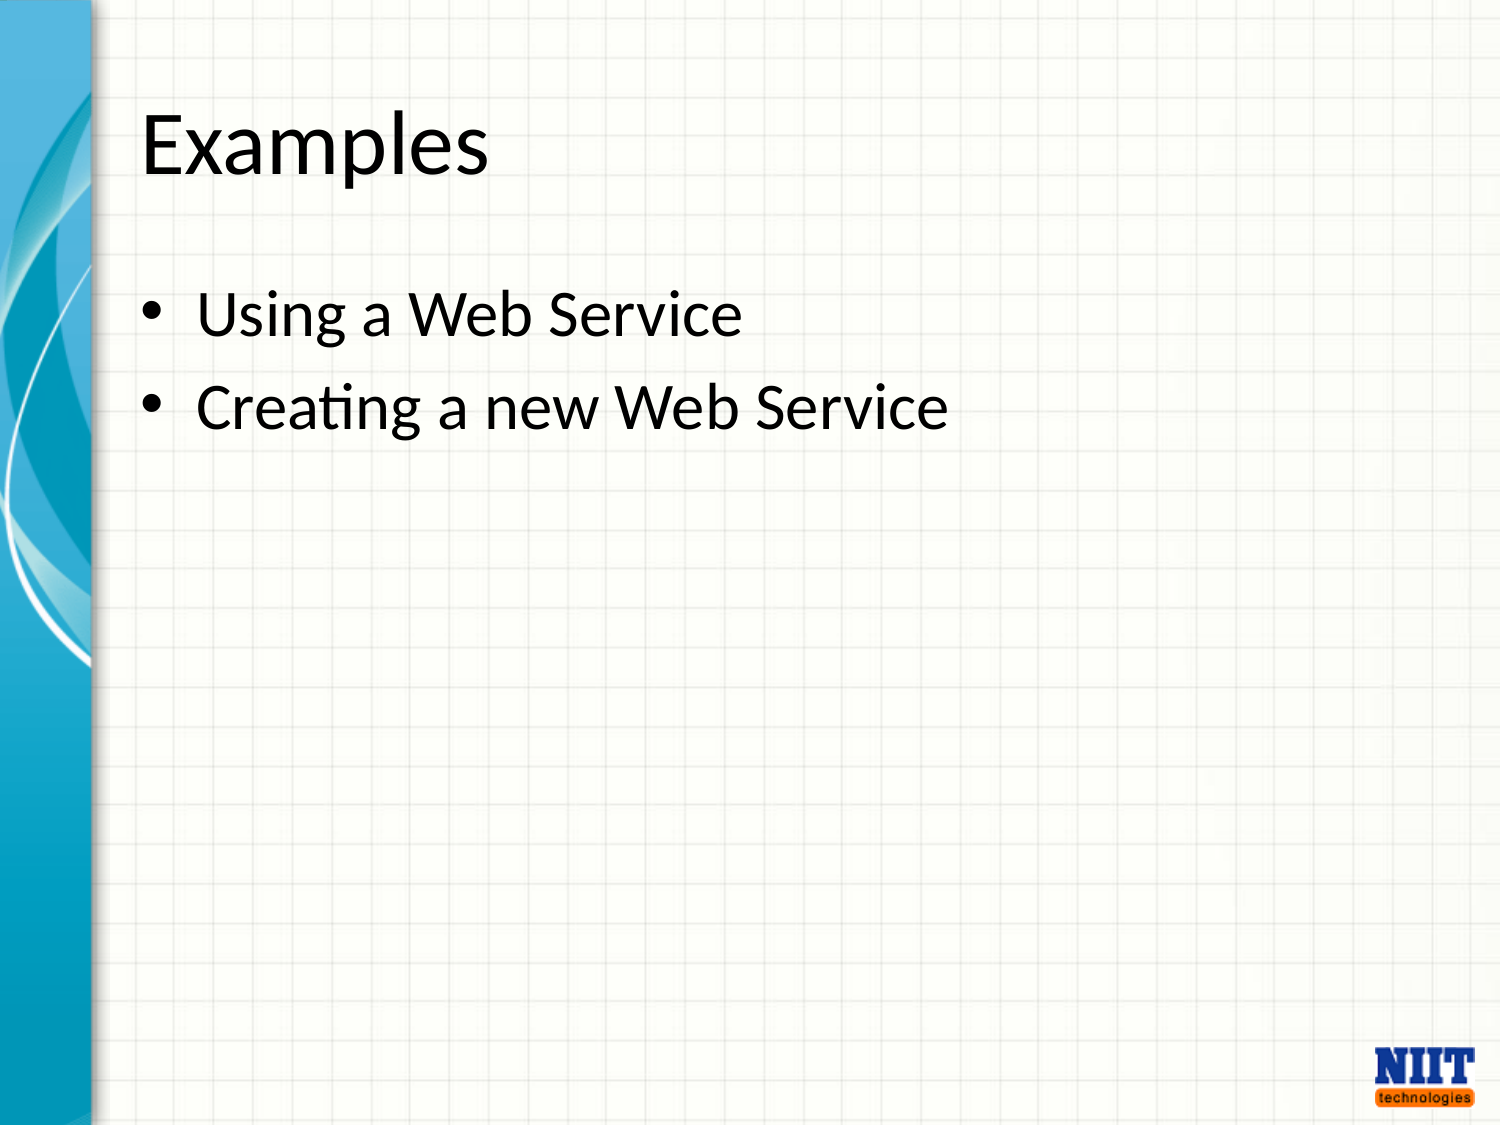

# Examples
Using a Web Service
Creating a new Web Service